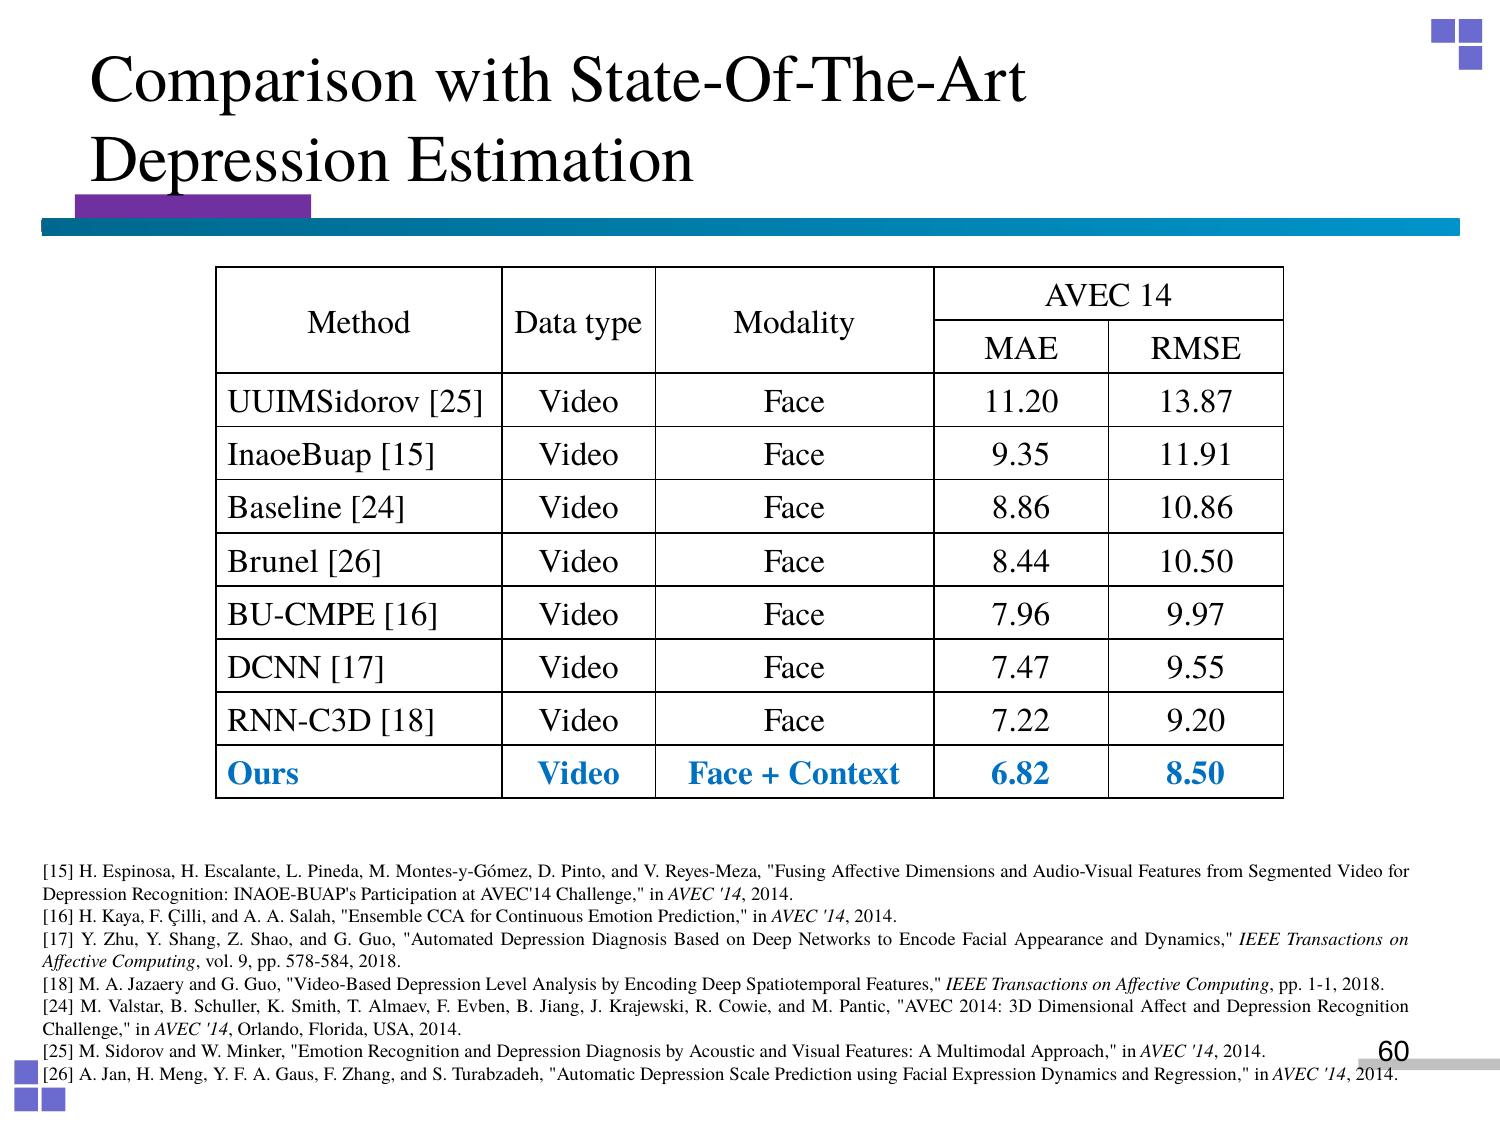

# Comparison with State-Of-The-Art Depression Estimation
| Method | Data type | Modality | AVEC 14 |  |
| --- | --- | --- | --- | --- |
|  |  |  | MAE | RMSE |
| UUIMSidorov [25] | Video | Face | 11.20 | 13.87 |
| InaoeBuap [15] | Video | Face | 9.35 | 11.91 |
| Baseline [24] | Video | Face | 8.86 | 10.86 |
| Brunel [26] | Video | Face | 8.44 | 10.50 |
| BU-CMPE [16] | Video | Face | 7.96 | 9.97 |
| DCNN [17] | Video | Face | 7.47 | 9.55 |
| RNN-C3D [18] | Video | Face | 7.22 | 9.20 |
| Ours | Video | Face + Context | 6.82 | 8.50 |
[15] H. Espinosa, H. Escalante, L. Pineda, M. Montes-y-Gómez, D. Pinto, and V. Reyes-Meza, "Fusing Affective Dimensions and Audio-Visual Features from Segmented Video for Depression Recognition: INAOE-BUAP's Participation at AVEC'14 Challenge," in AVEC '14, 2014.
[16] H. Kaya, F. Çilli, and A. A. Salah, "Ensemble CCA for Continuous Emotion Prediction," in AVEC '14, 2014.
[17] Y. Zhu, Y. Shang, Z. Shao, and G. Guo, "Automated Depression Diagnosis Based on Deep Networks to Encode Facial Appearance and Dynamics," IEEE Transactions on Affective Computing, vol. 9, pp. 578-584, 2018.
[18] M. A. Jazaery and G. Guo, "Video-Based Depression Level Analysis by Encoding Deep Spatiotemporal Features," IEEE Transactions on Affective Computing, pp. 1-1, 2018.
[24] M. Valstar, B. Schuller, K. Smith, T. Almaev, F. Evben, B. Jiang, J. Krajewski, R. Cowie, and M. Pantic, "AVEC 2014: 3D Dimensional Affect and Depression Recognition Challenge," in AVEC '14, Orlando, Florida, USA, 2014.
[25] M. Sidorov and W. Minker, "Emotion Recognition and Depression Diagnosis by Acoustic and Visual Features: A Multimodal Approach," in AVEC '14, 2014.
[26] A. Jan, H. Meng, Y. F. A. Gaus, F. Zhang, and S. Turabzadeh, "Automatic Depression Scale Prediction using Facial Expression Dynamics and Regression," in AVEC '14, 2014.
60